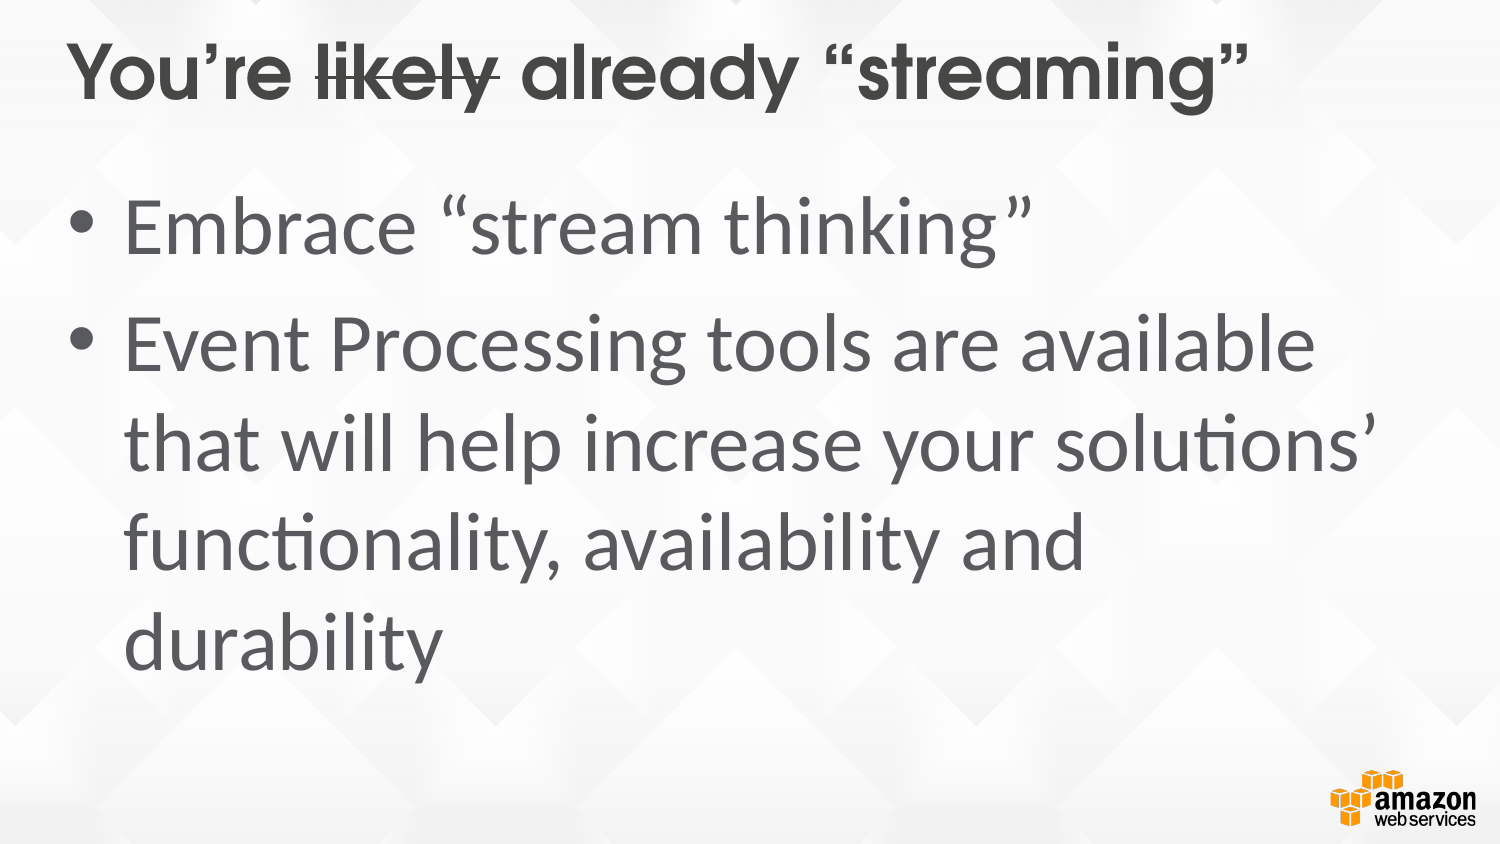

# You’re likely already “streaming”
Embrace “stream thinking”
Event Processing tools are available that will help increase your solutions’ functionality, availability and durability